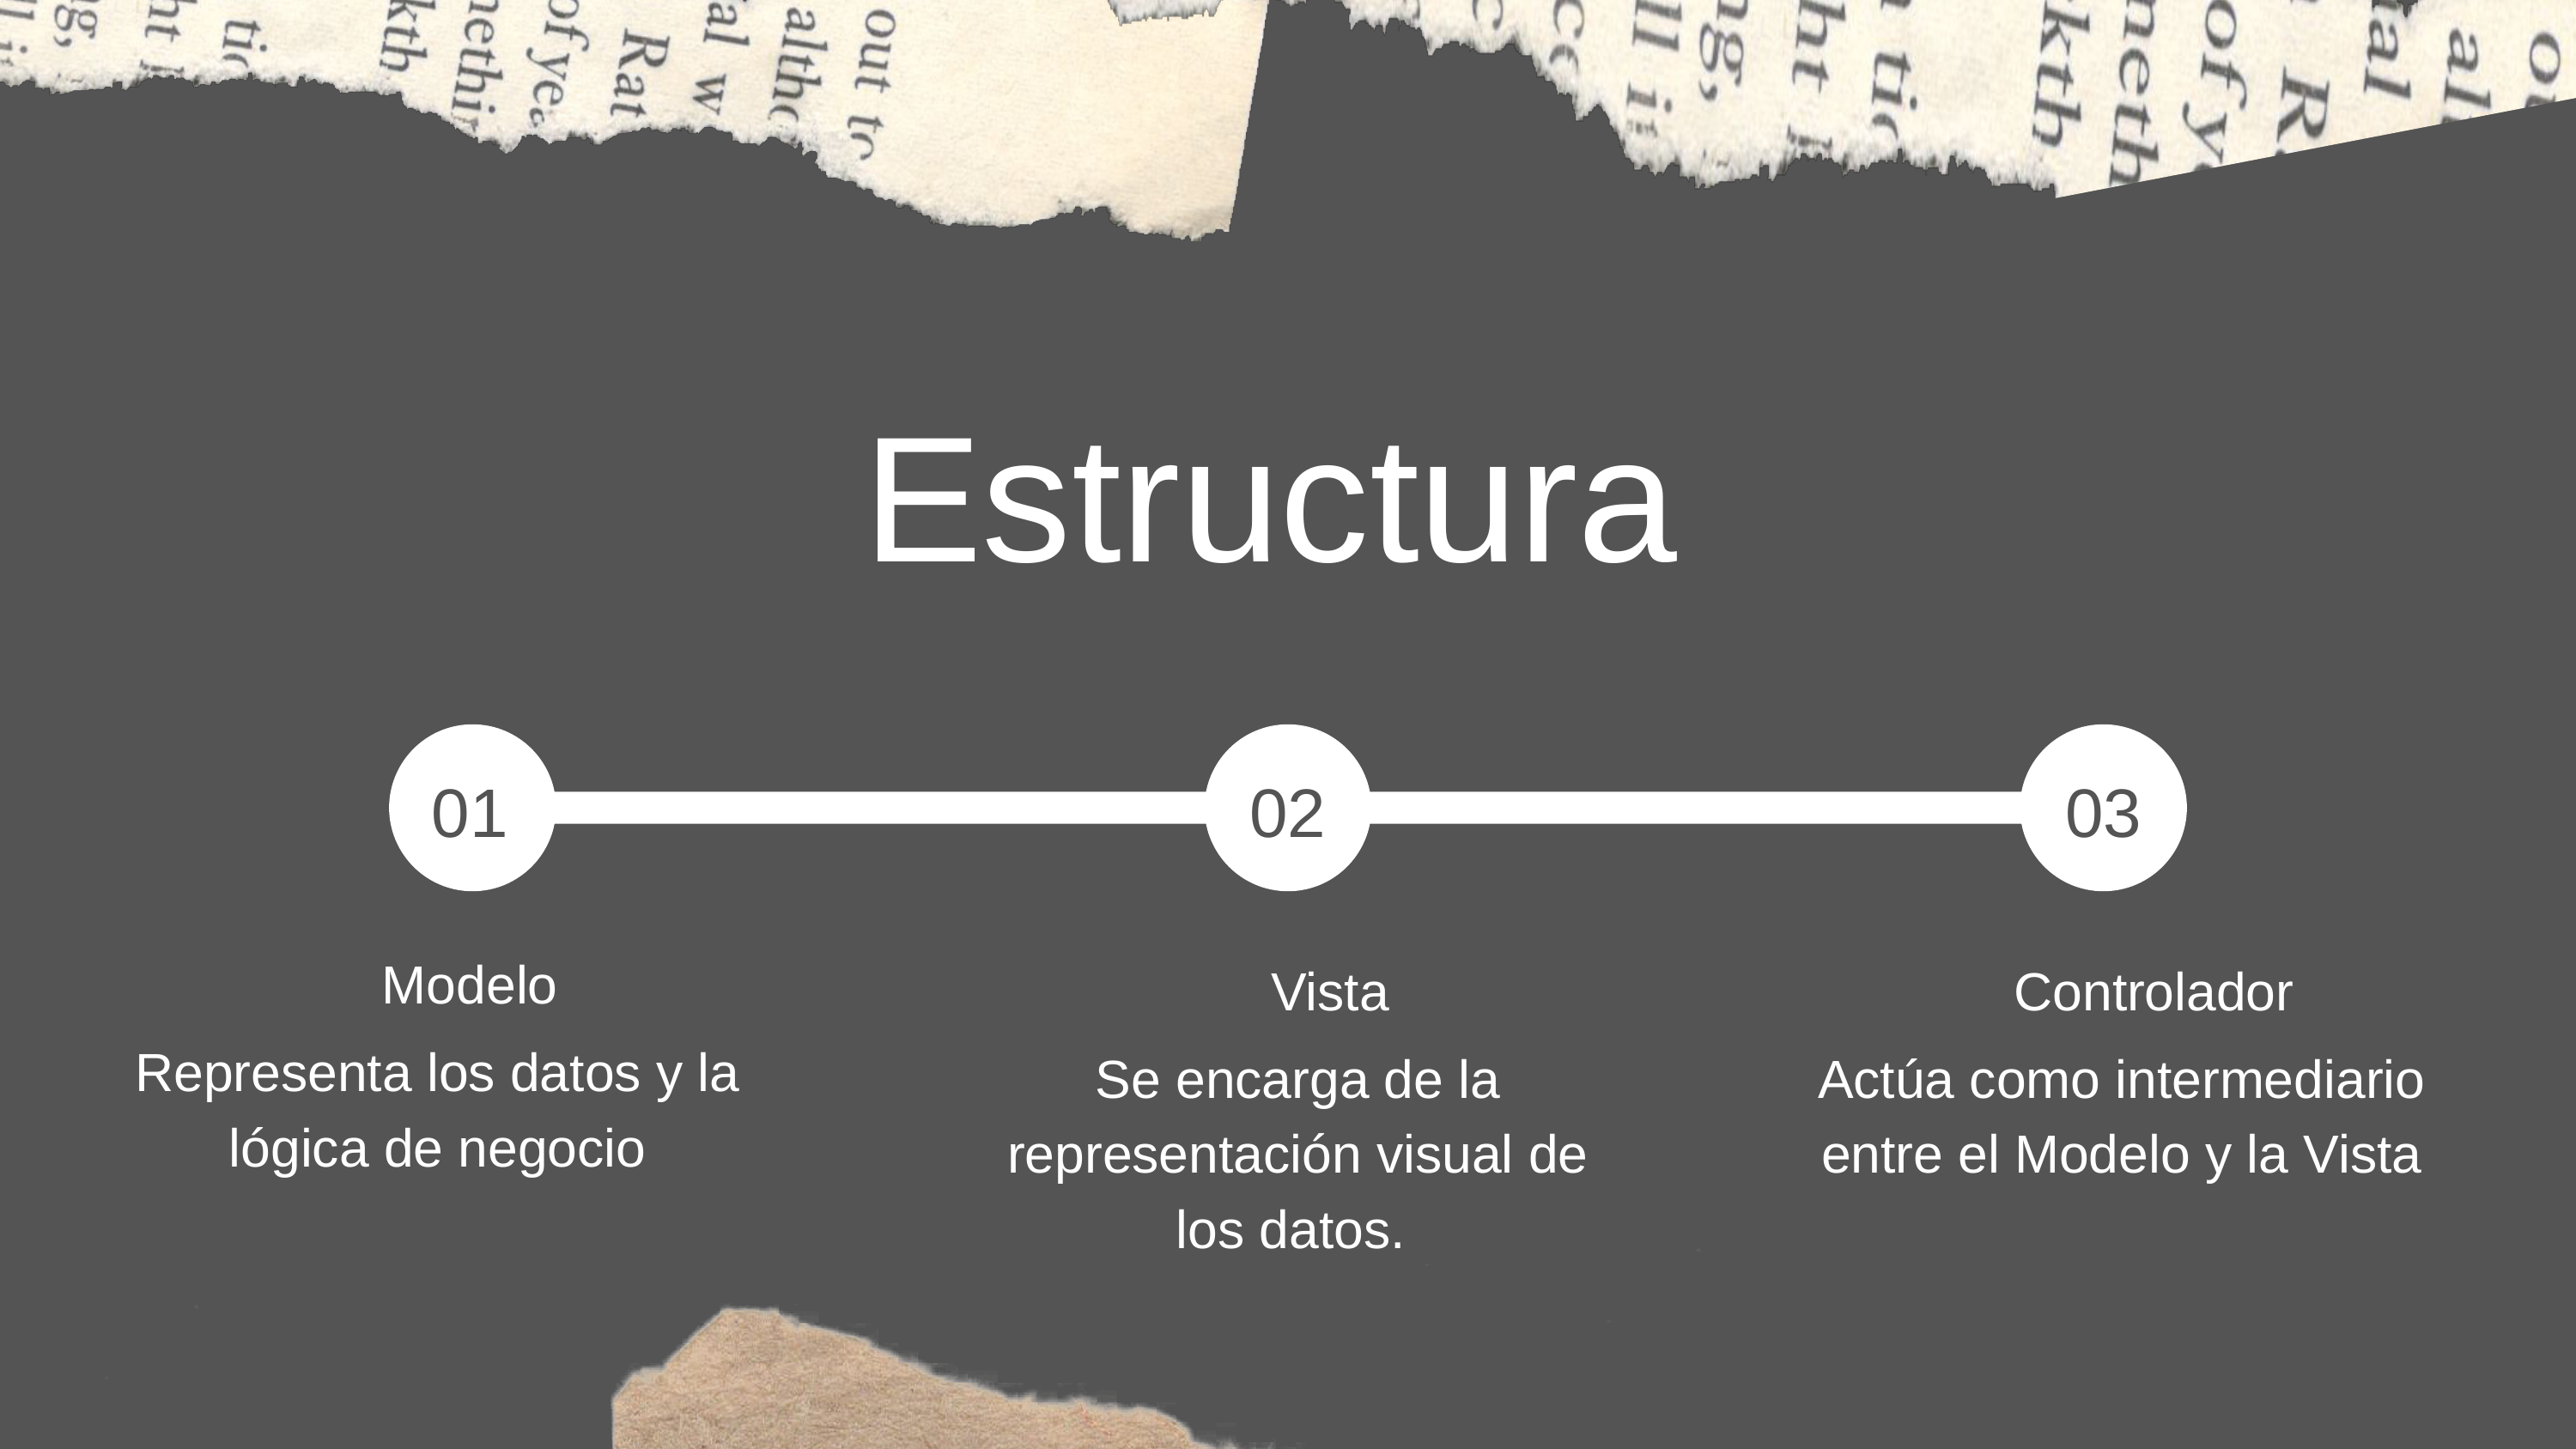

Estructura

01
02
03

Modelo
Vista
Controlador
Representa los datos y la lógica de negocio
Se encarga de la representación visual de los datos.
Actúa como intermediario entre el Modelo y la Vista